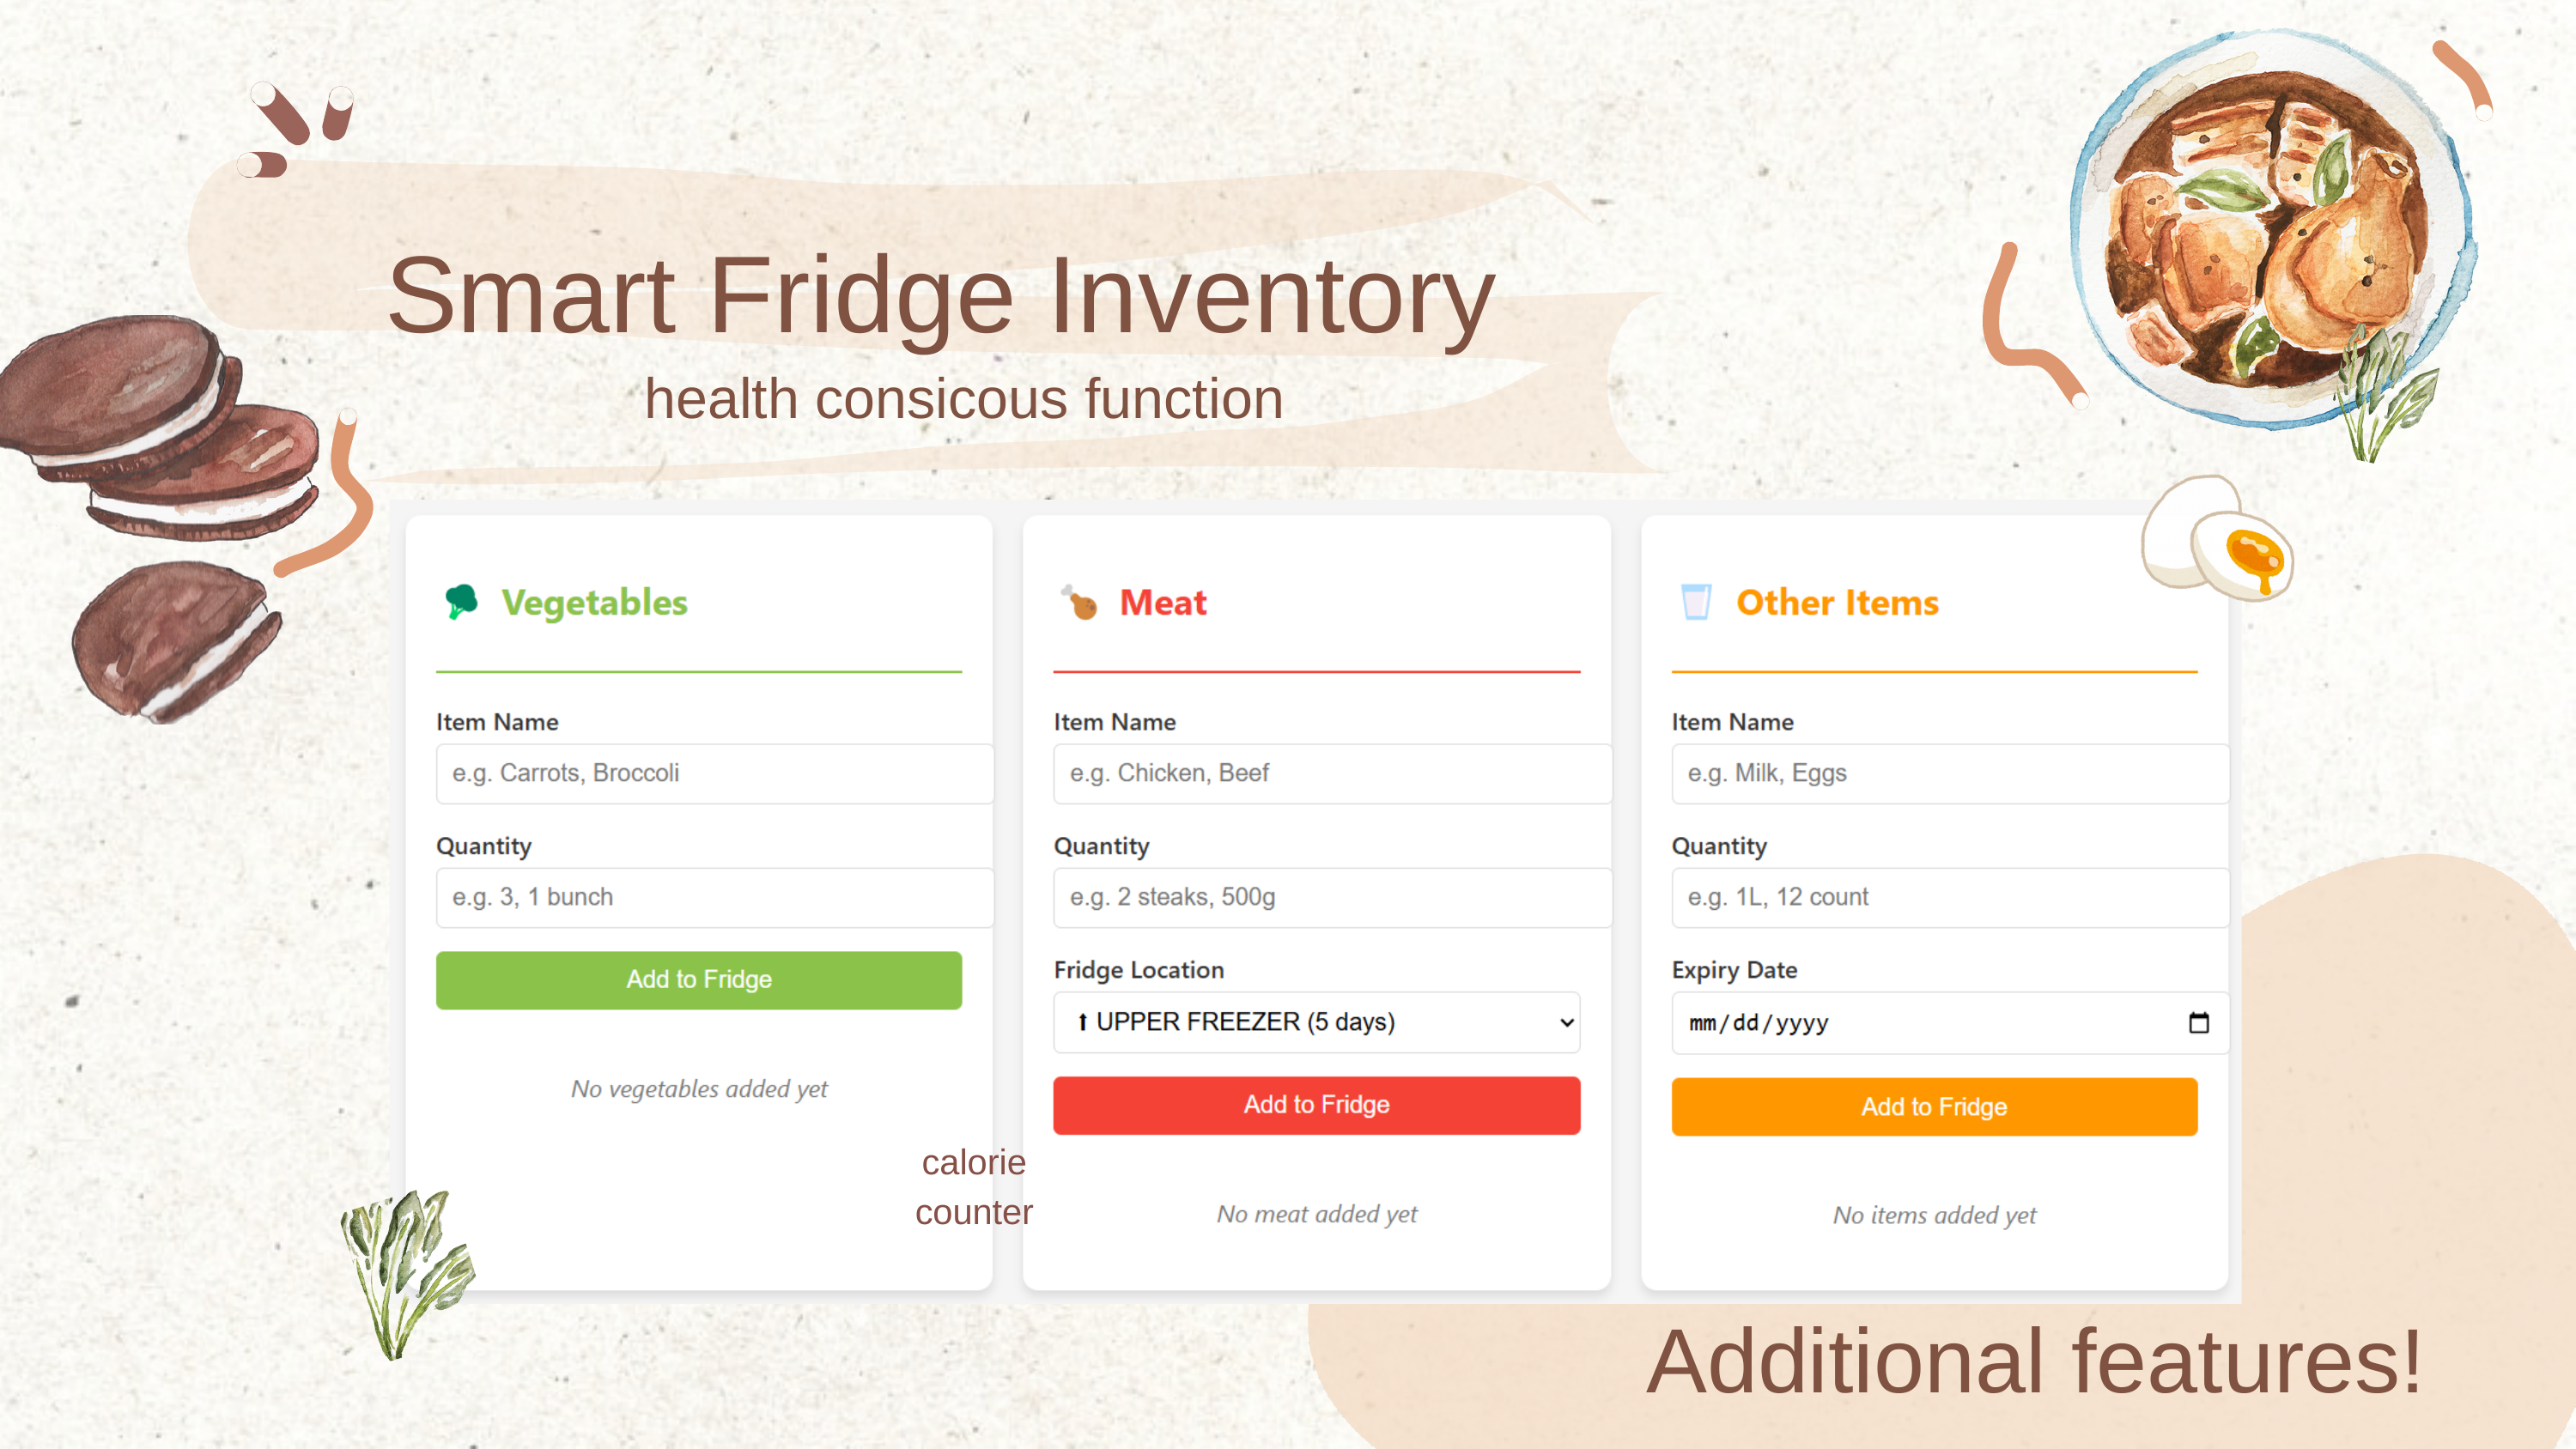

Smart Fridge Inventory

health consicous function

calorie counter

Additional features!